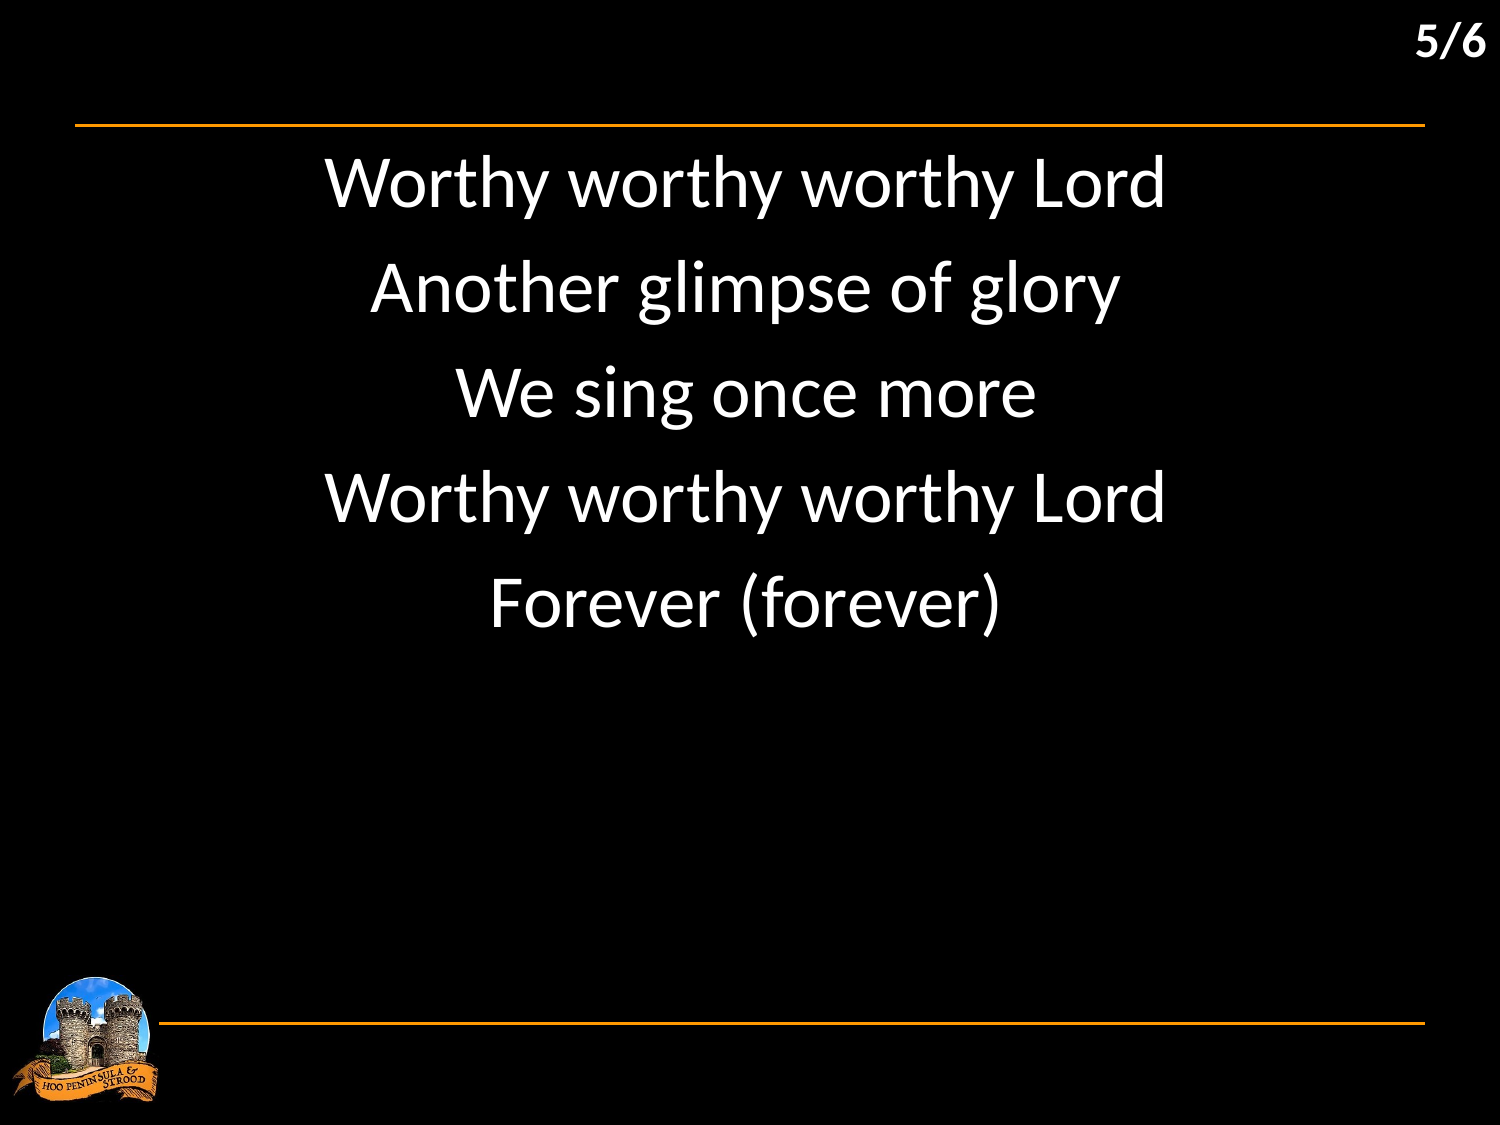

5/6
Worthy worthy worthy Lord
Another glimpse of glory
We sing once more
Worthy worthy worthy Lord
Forever (forever)